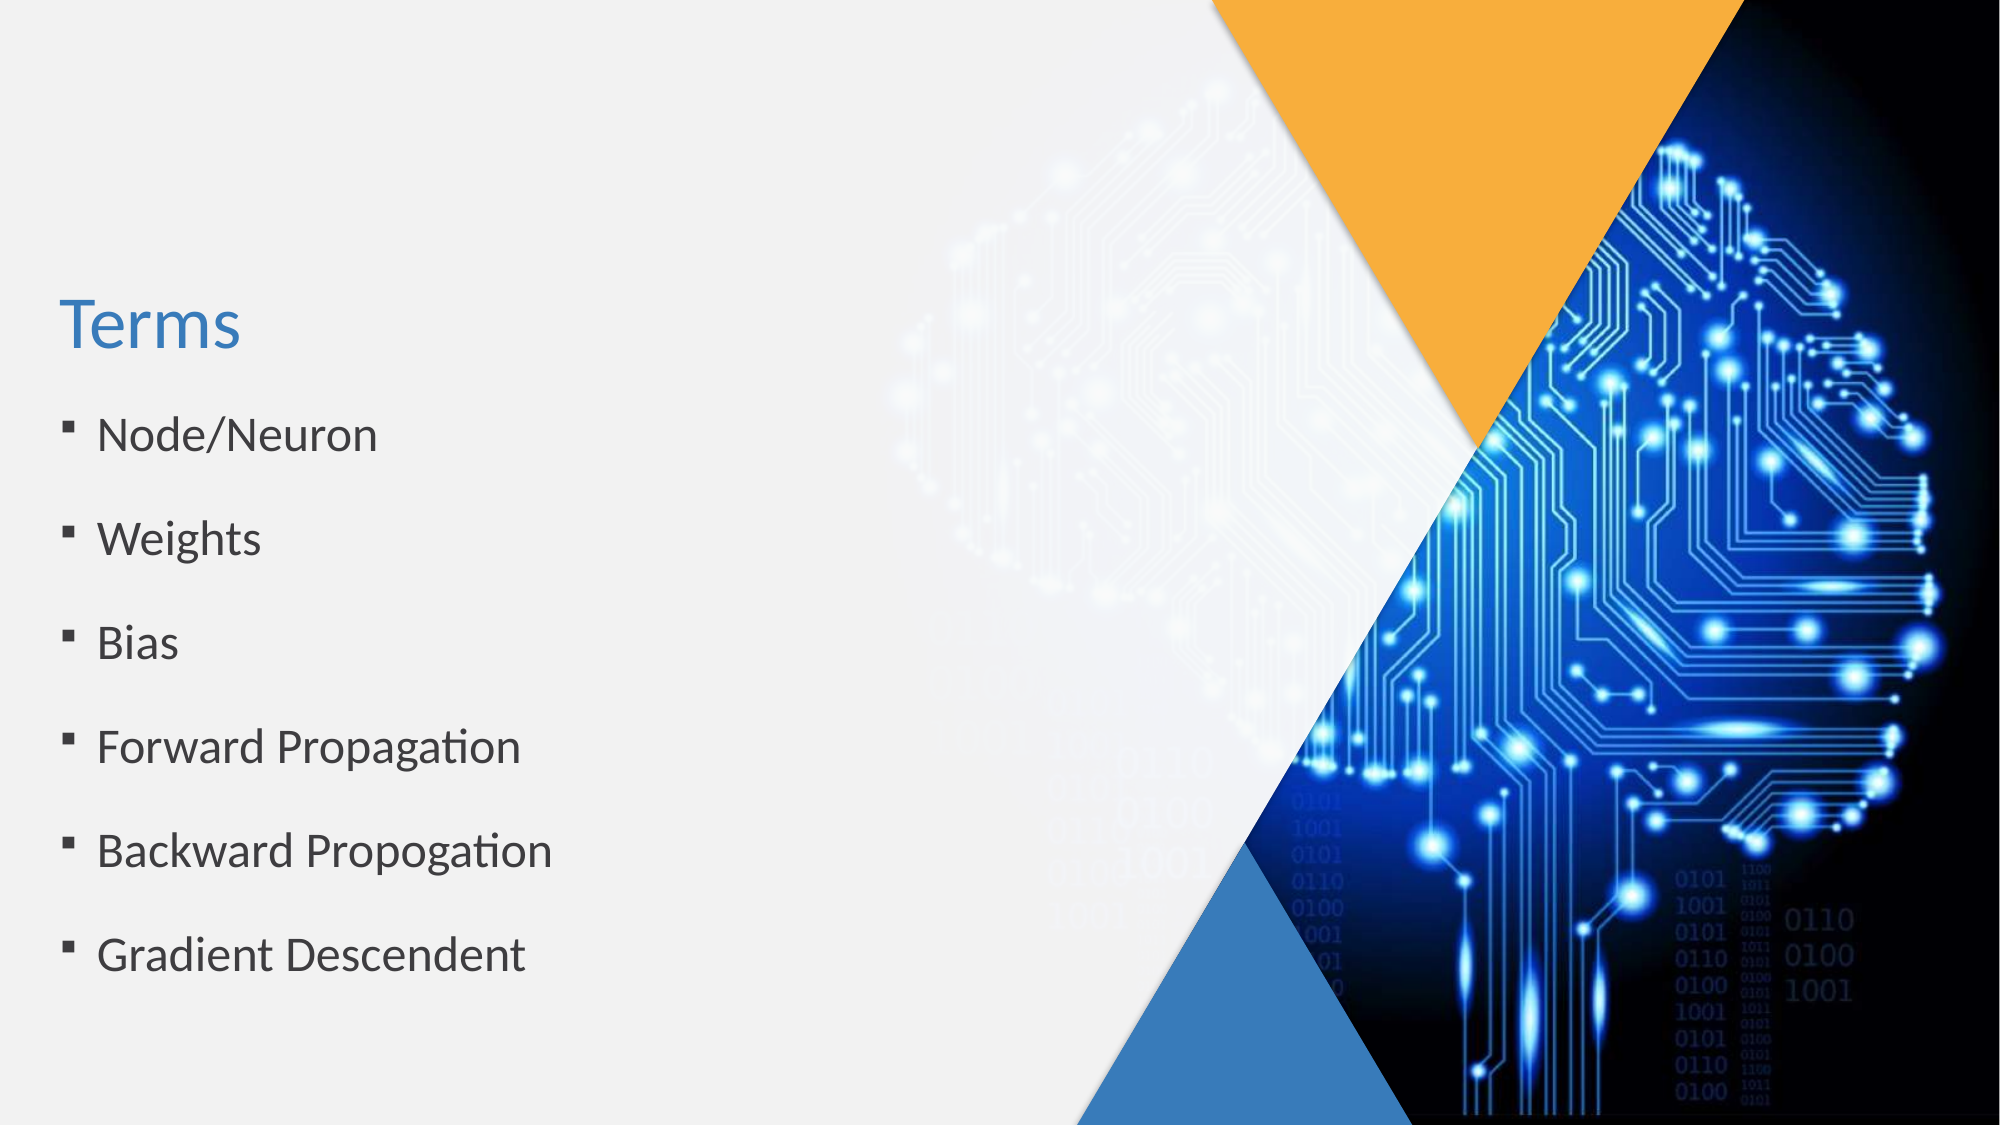

Terms
Node/Neuron
Weights
Bias
Forward Propagation
Backward Propogation
Gradient Descendent